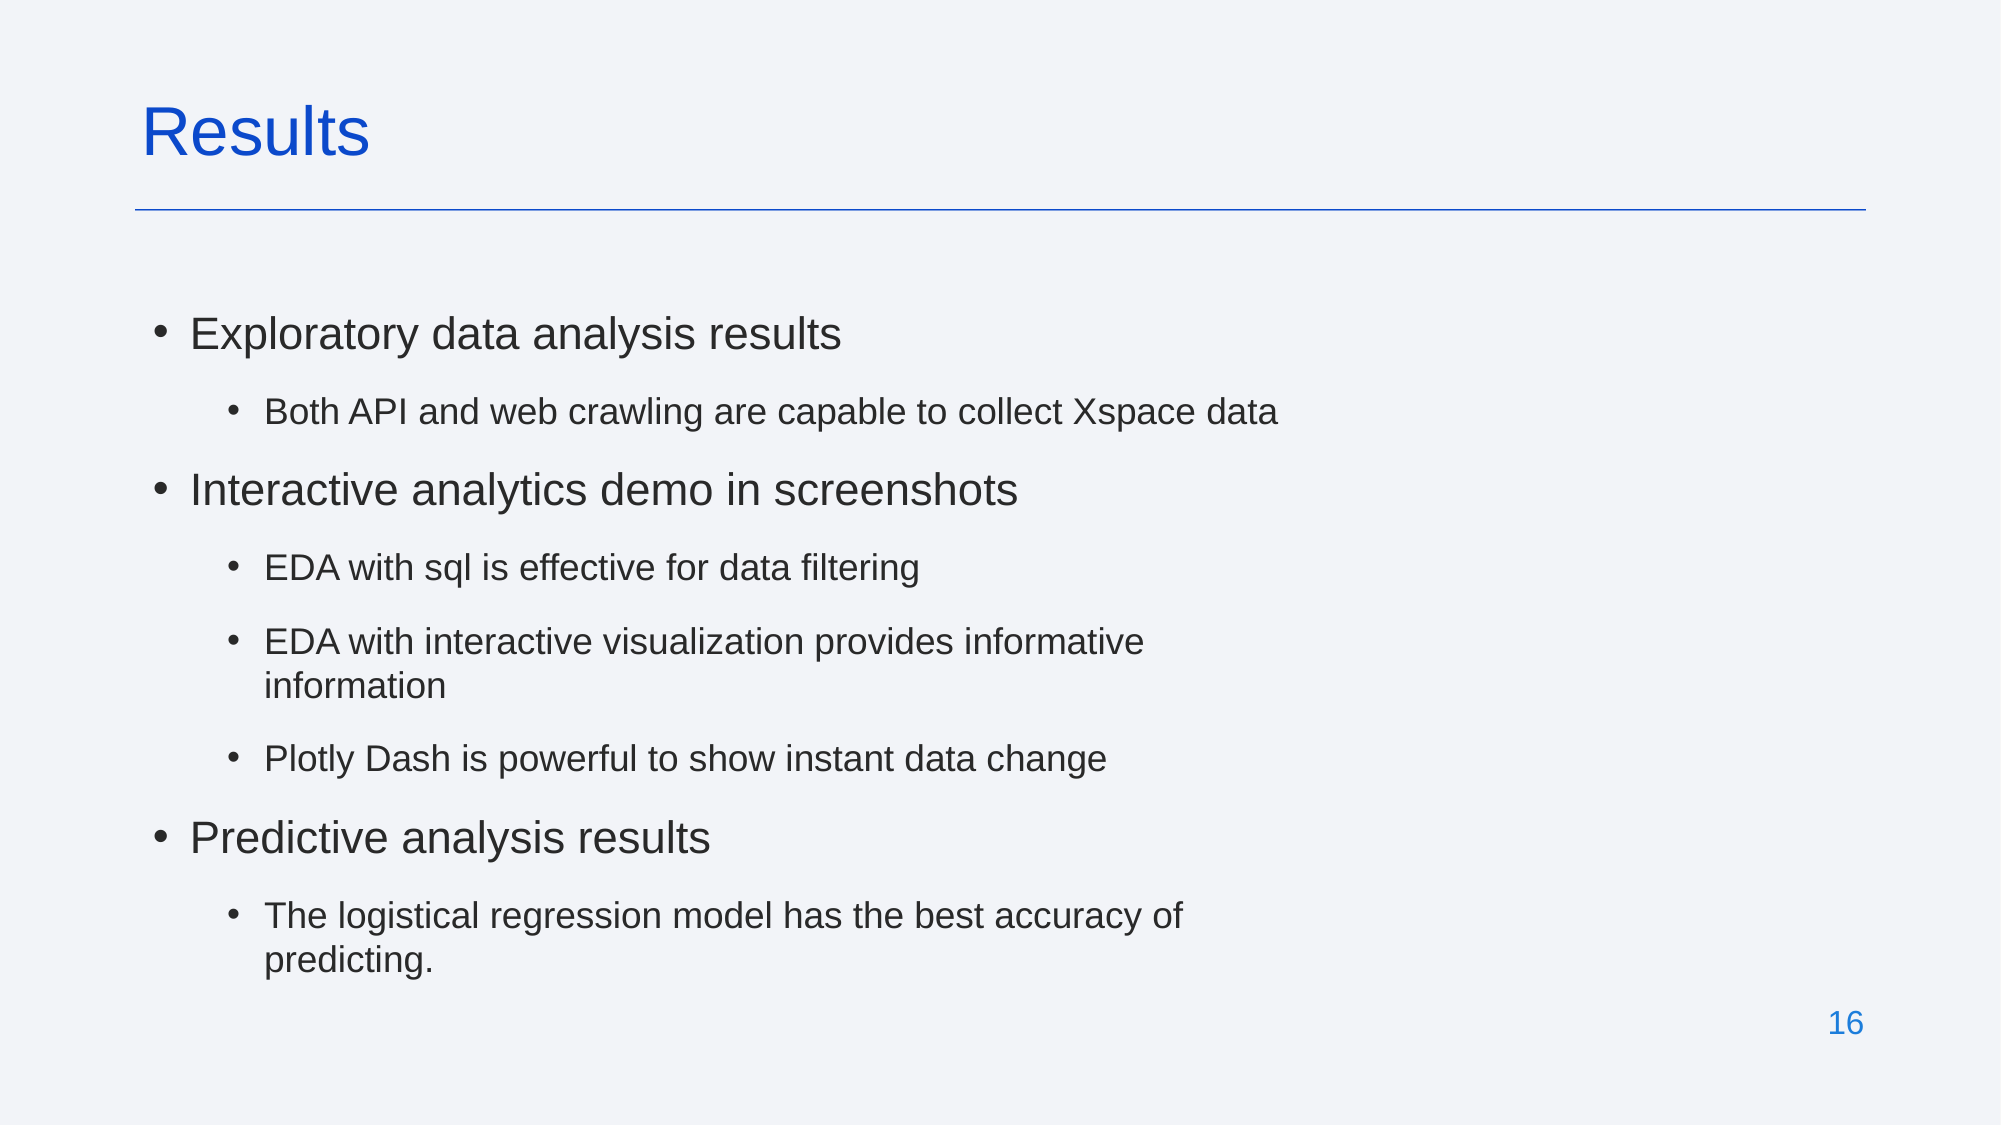

Results
Exploratory data analysis results
Both API and web crawling are capable to collect Xspace data
Interactive analytics demo in screenshots
EDA with sql is effective for data filtering
EDA with interactive visualization provides informative information
Plotly Dash is powerful to show instant data change
Predictive analysis results
The logistical regression model has the best accuracy of predicting.

16